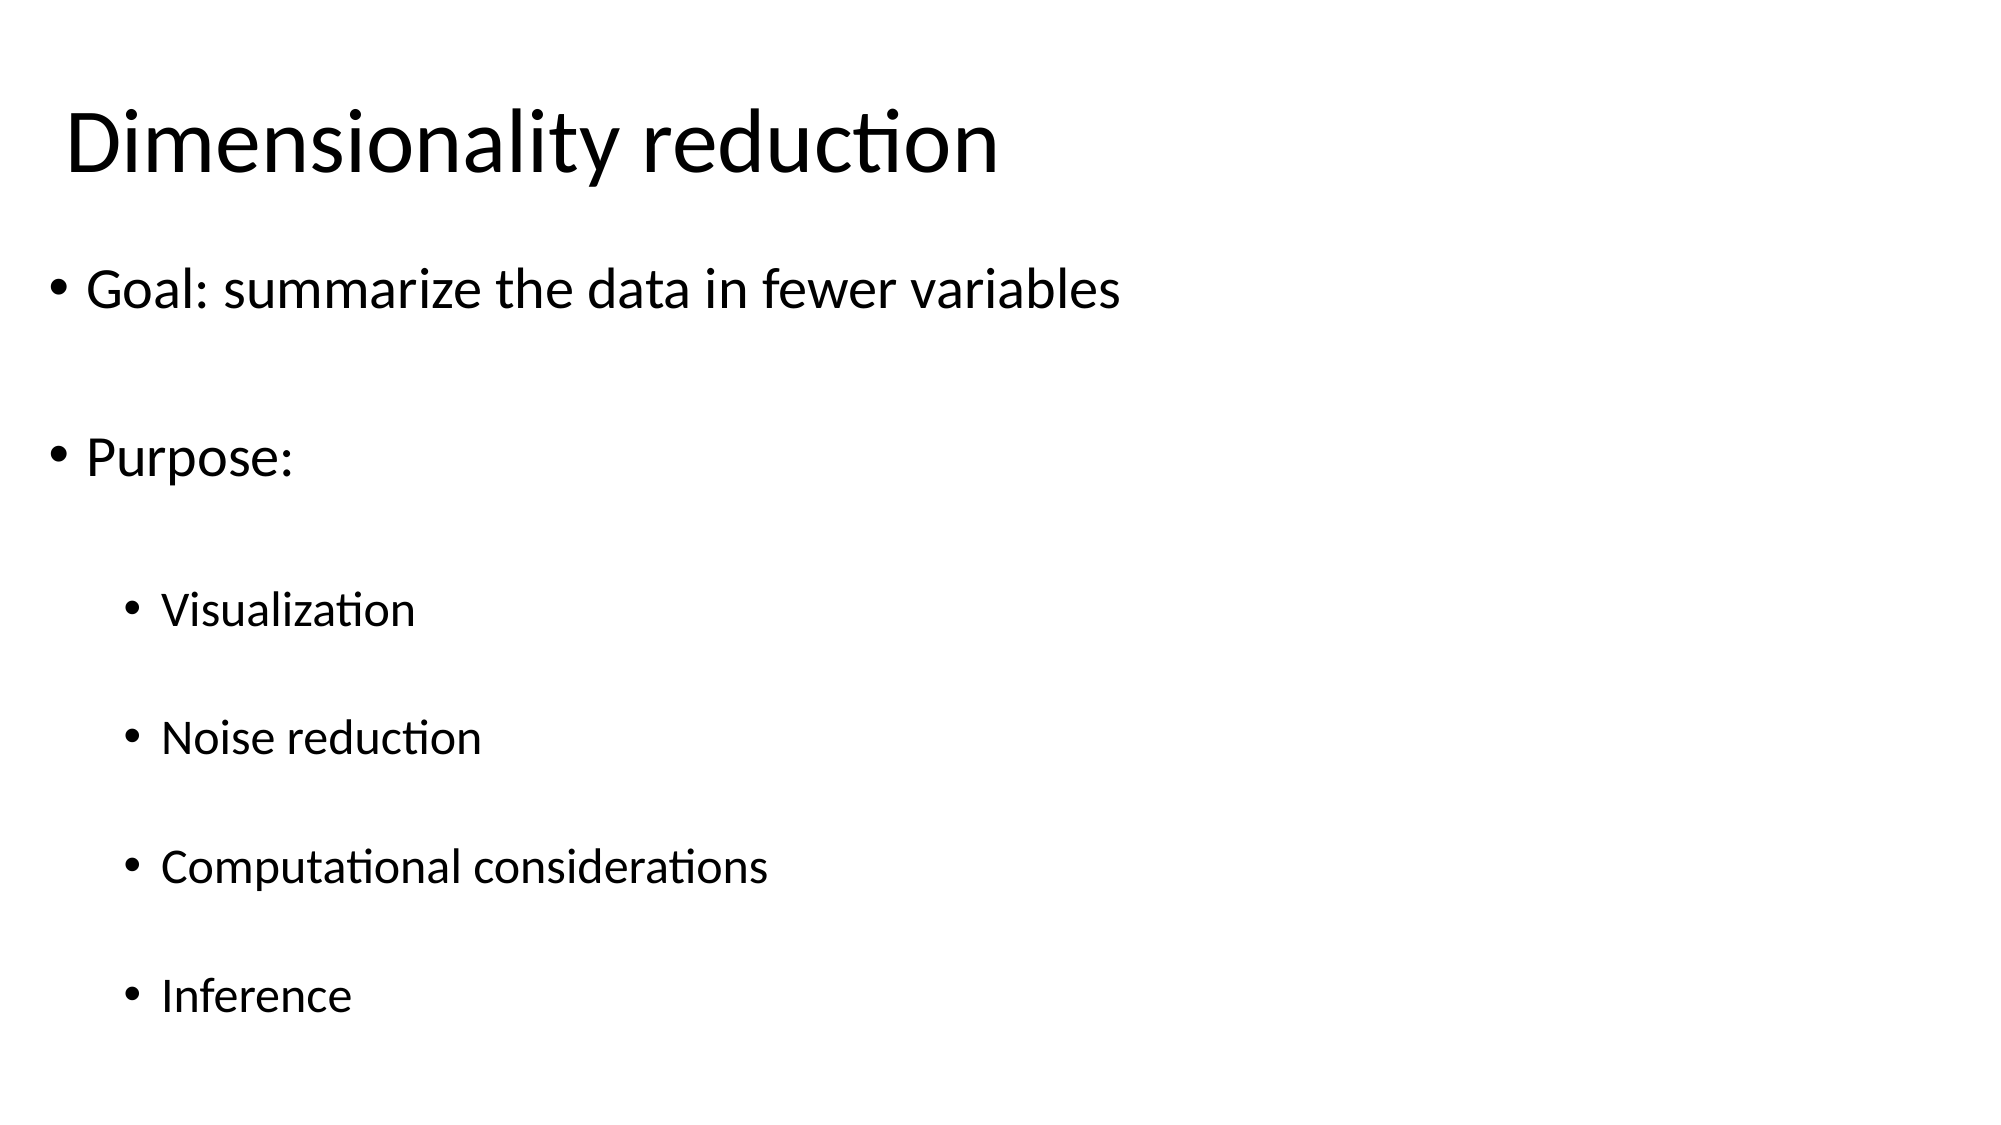

# Dimensionality reduction
Goal: summarize the data in fewer variables

Purpose:

Visualization

Noise reduction

Computational considerations

Inference